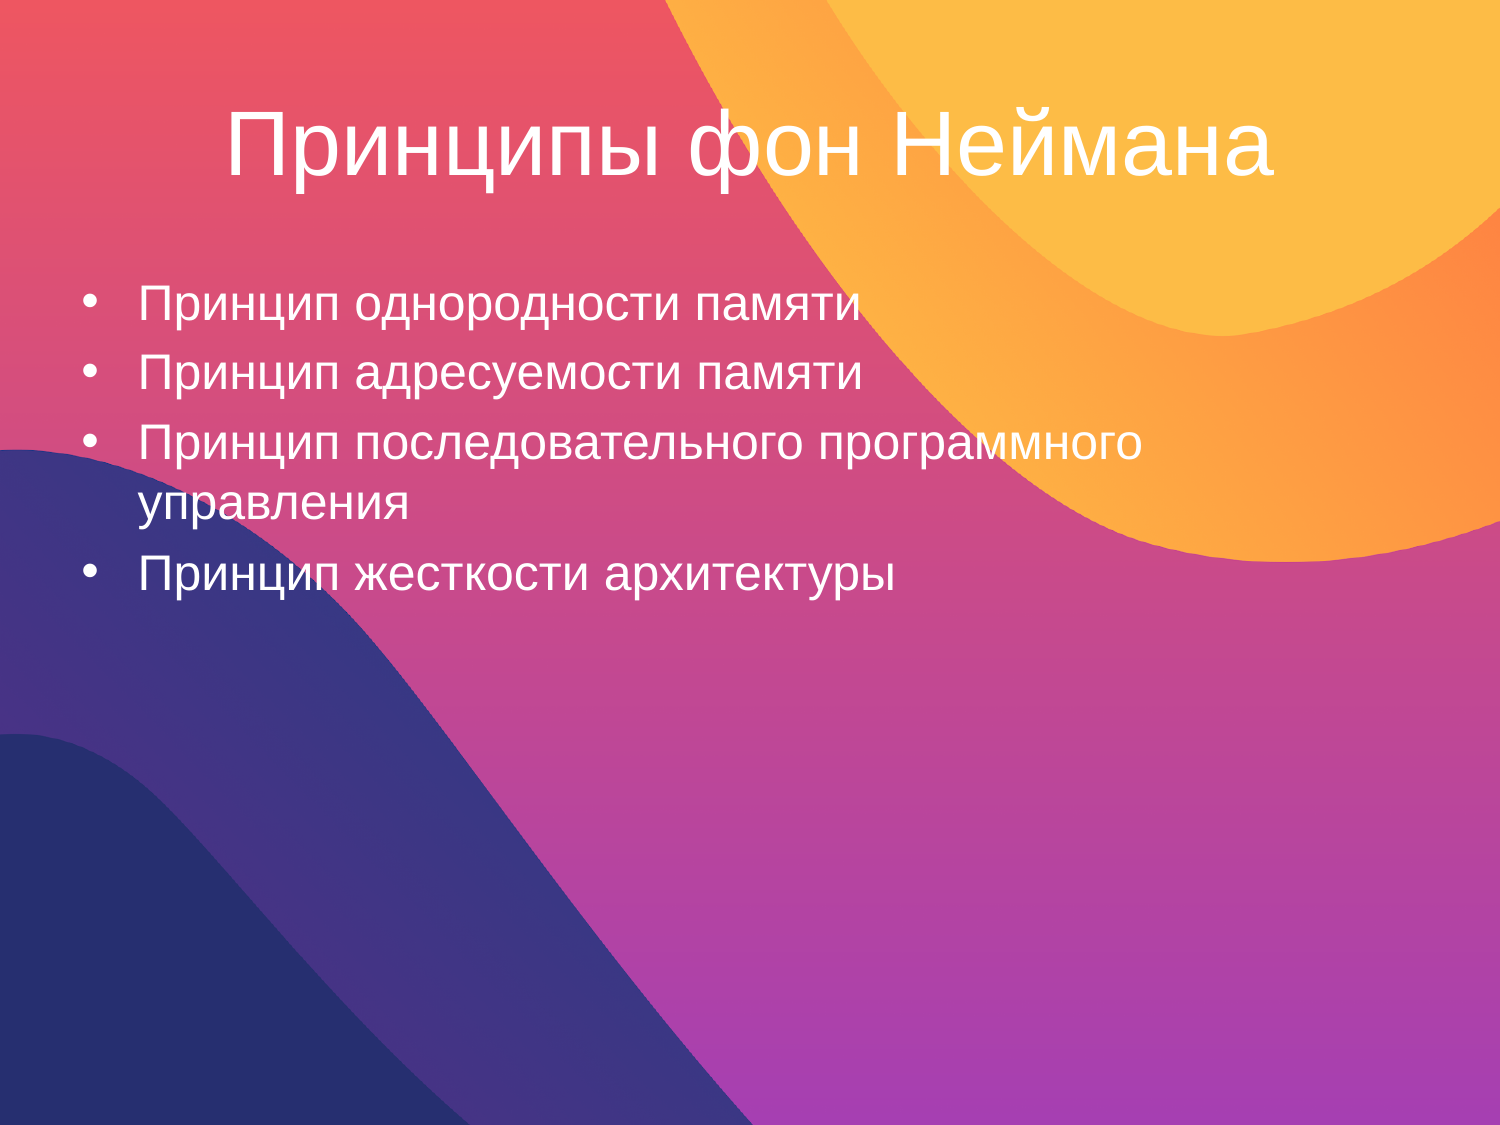

# Принципы фон Неймана
Принцип однородности памяти
Принцип адресуемости памяти
Принцип последовательного программного управления
Принцип жесткости архитектуры